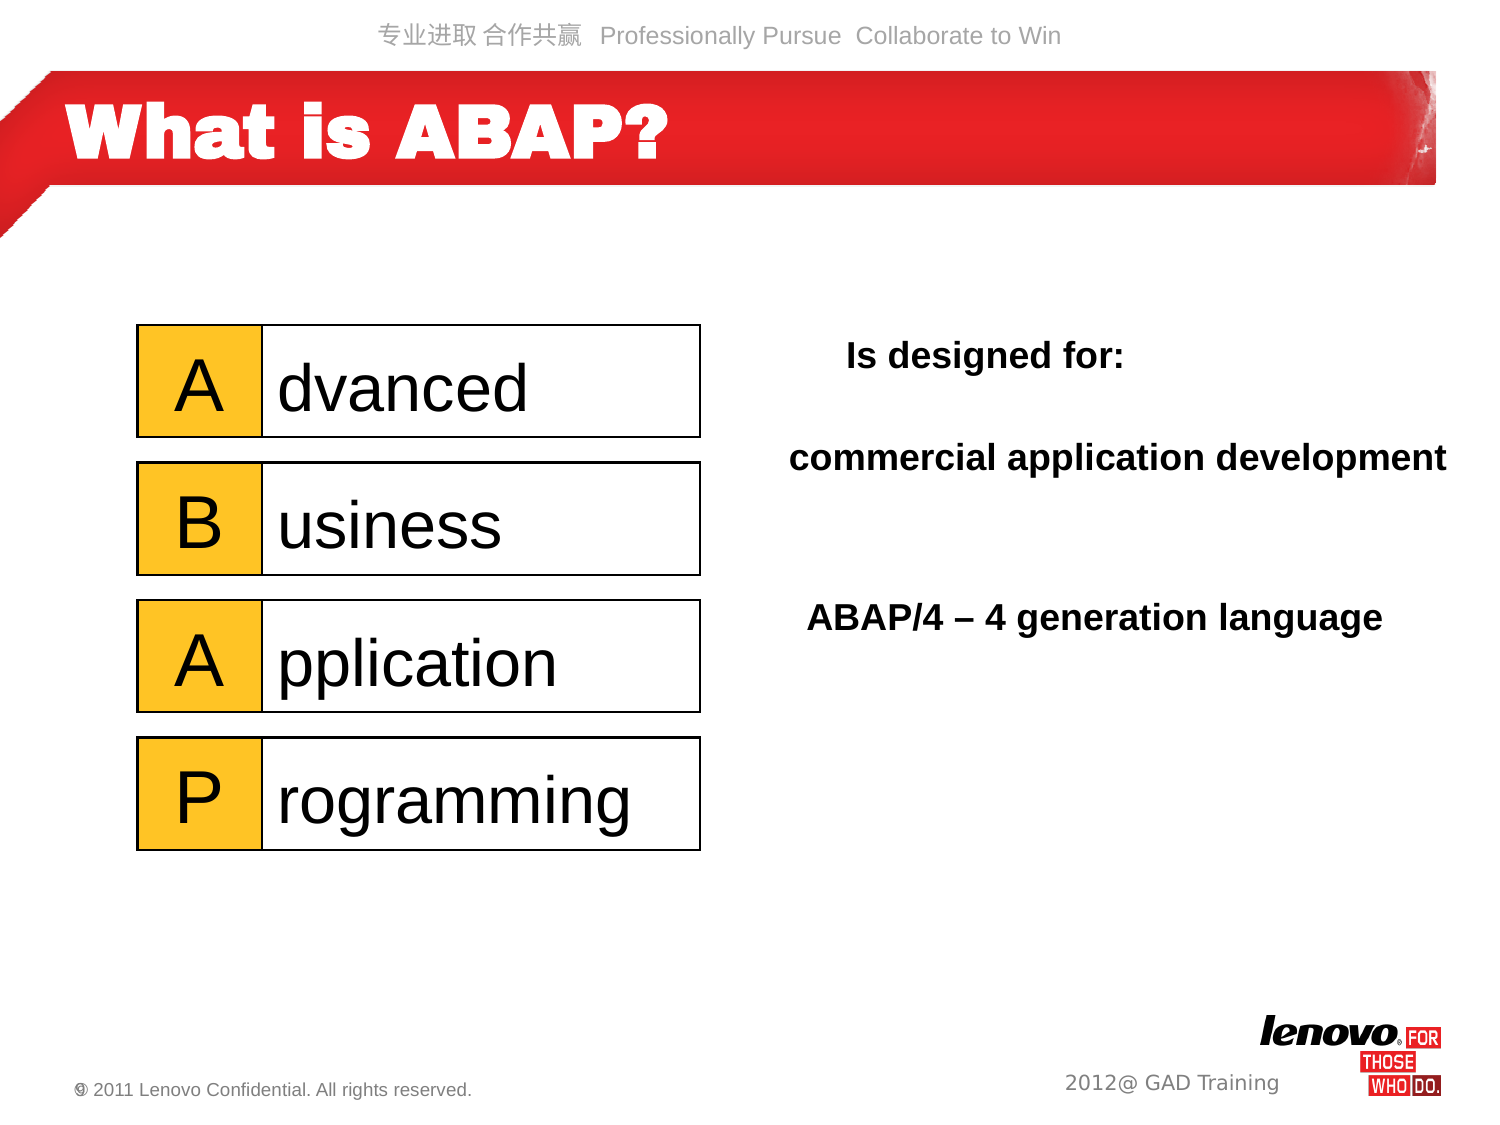

# What is ABAP?

A

dvanced
B

usiness
A

pplication
P

rogramming
Is designed for:
commercial application development
ABAP/4 – 4 generation language